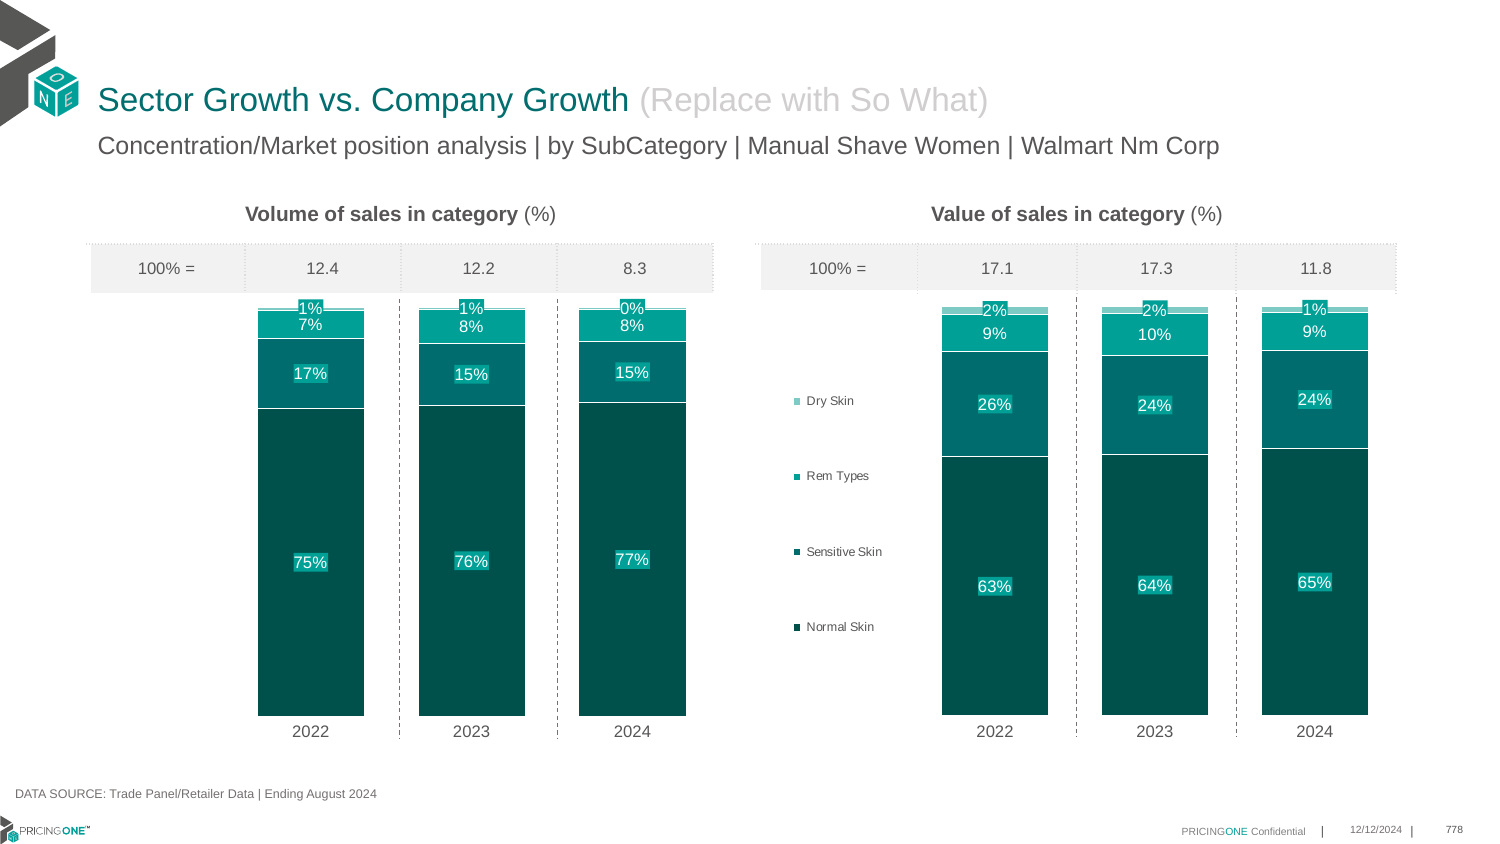

# Sector Growth vs. Company Growth (Replace with So What)
Concentration/Market position analysis | by SubCategory | Manual Shave Women | Walmart Nm Corp
| Volume of sales in category (%) |  |  |  |
| --- | --- | --- | --- |
| 100% = | 12.4 | 12.2 | 8.3 |
| Value of sales in category (%) |  |  |  |
| --- | --- | --- | --- |
| 100% = | 17.1 | 17.3 | 11.8 |

### Chart

| Category | Normal Skin | Sensitive Skin | Rem Types | Dry Skin |
|---|---|---|---|---|
| 2022 | 0.7533892447691365 | 0.169608154429097 | 0.07004774396459956 | 0.006954856837166902 |
| 2023 | 0.7607578953869544 | 0.15068962520965365 | 0.08268020605067299 | 0.005872273352718956 |
| 2024 | 0.7672301522611722 | 0.14966627068424918 | 0.07838472959871033 | 0.004718847455868273 |

### Chart

| Category | Normal Skin | Sensitive Skin | Rem Types | Dry Skin |
|---|---|---|---|---|
| 2022 | 0.632292220779381 | 0.257235580312104 | 0.08960663725406898 | 0.020865561654446047 |
| 2023 | 0.638531563514998 | 0.23988783513869463 | 0.10361803744629595 | 0.017962563900011434 |
| 2024 | 0.6525990377683693 | 0.23888448723862846 | 0.09365195897803626 | 0.014864516014966007 |
DATA SOURCE: Trade Panel/Retailer Data | Ending August 2024

12/12/2024
778